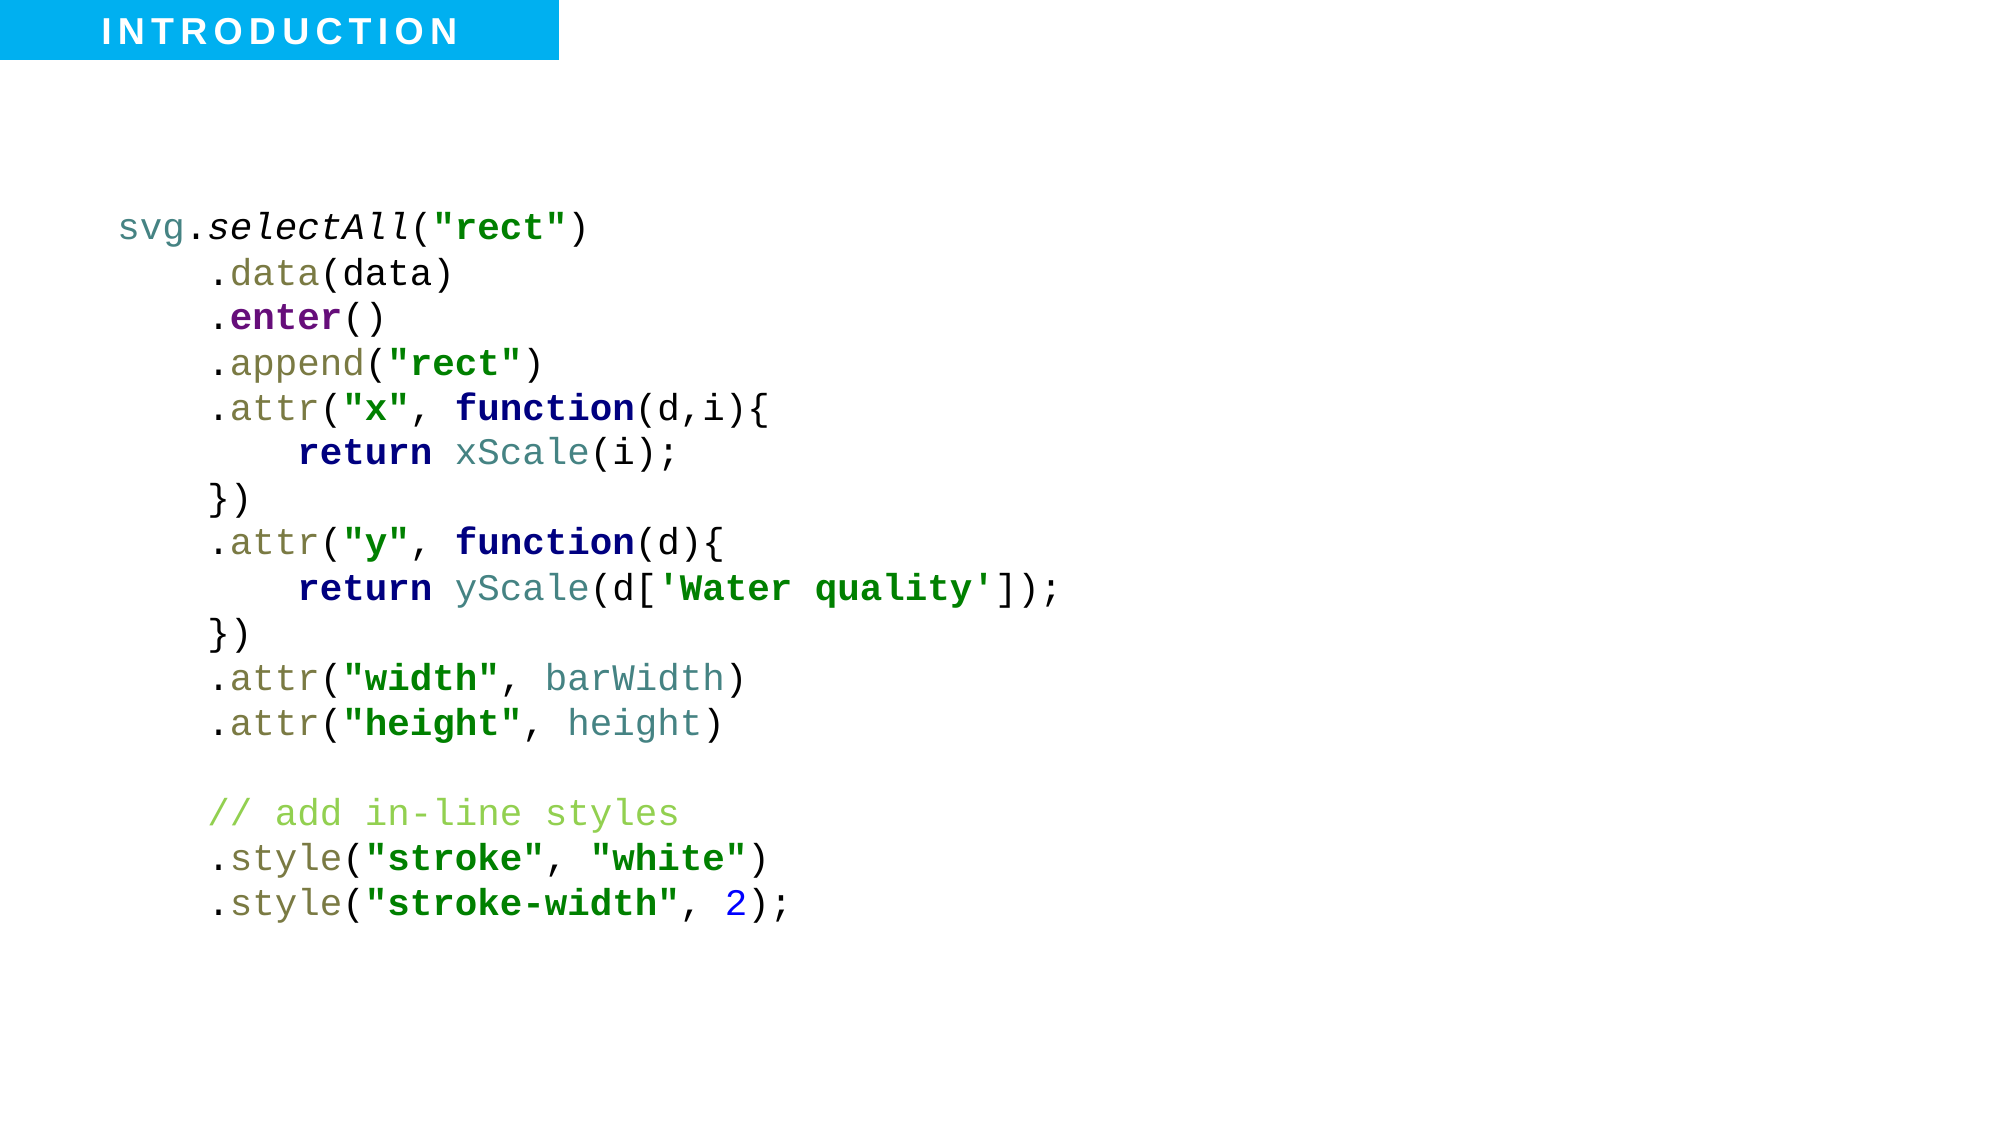

svg.selectAll("rect")
    .data(data)
    .enter()
    .append("rect")
    .attr("x", function(d,i){
        return xScale(i);
    })
    .attr("y", function(d){
        return yScale(d['Water quality']);
    })
    .attr("width", barWidth)
    .attr("height", height)

    // add in-line styles
    .style("stroke", "white")
    .style("stroke-width", 2);